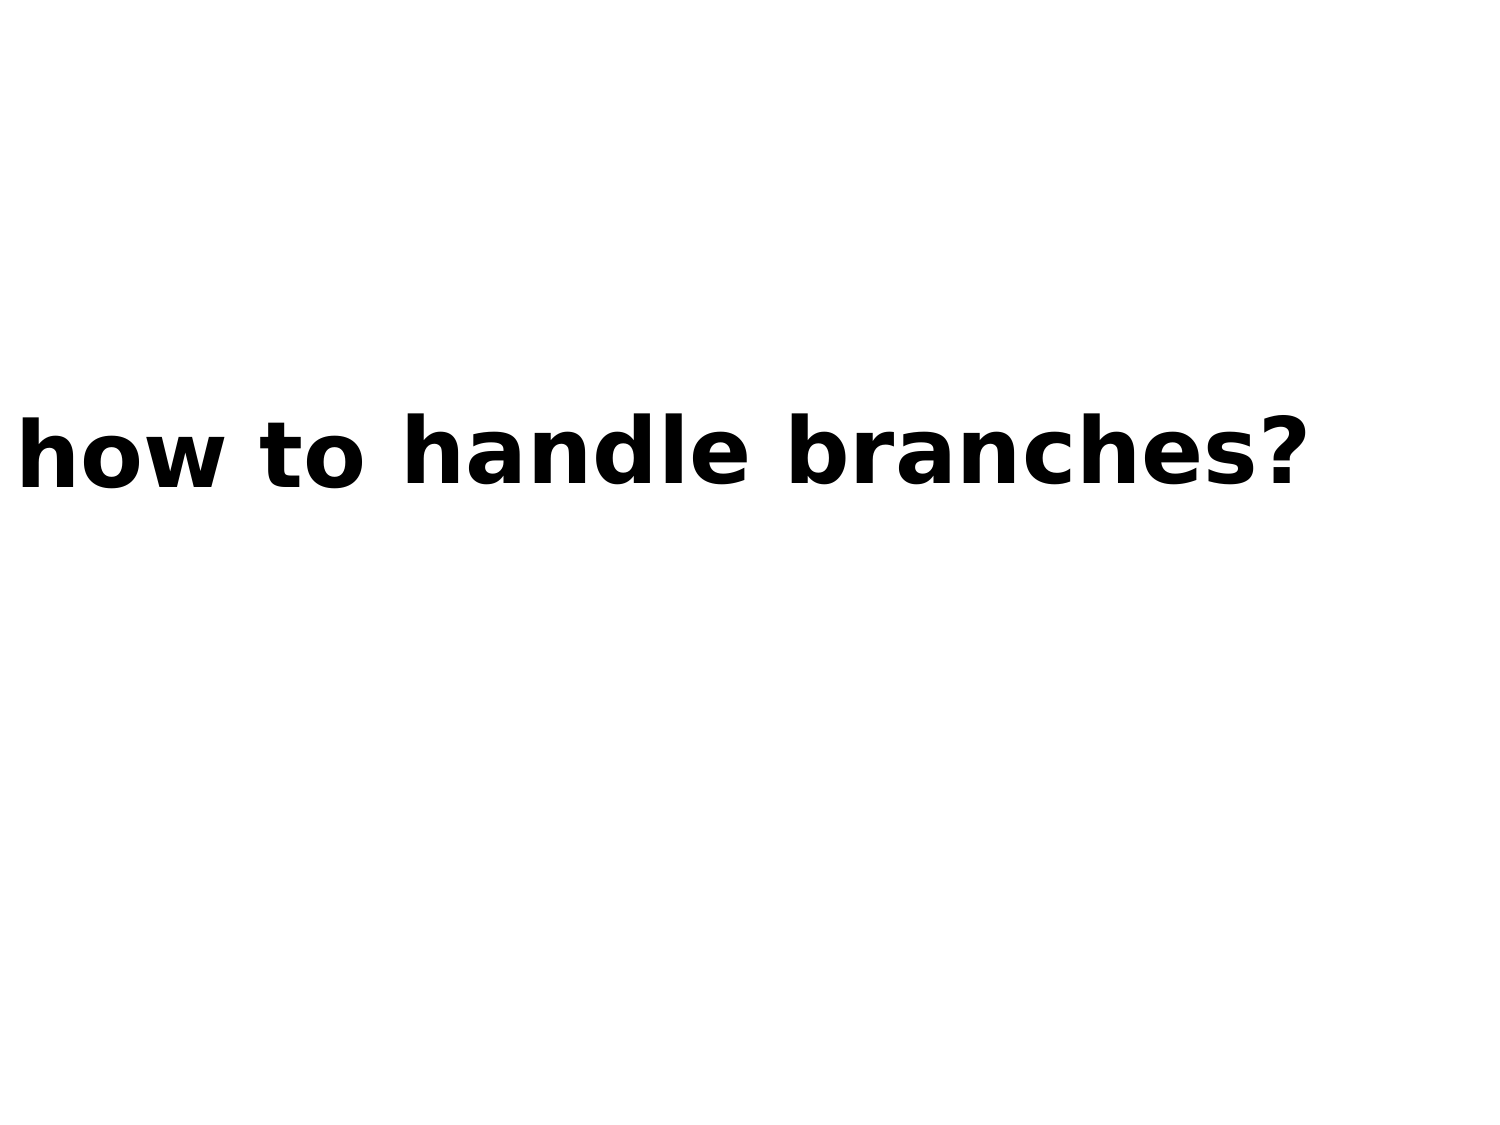

the most difficult aspect is handle branches?
# how to